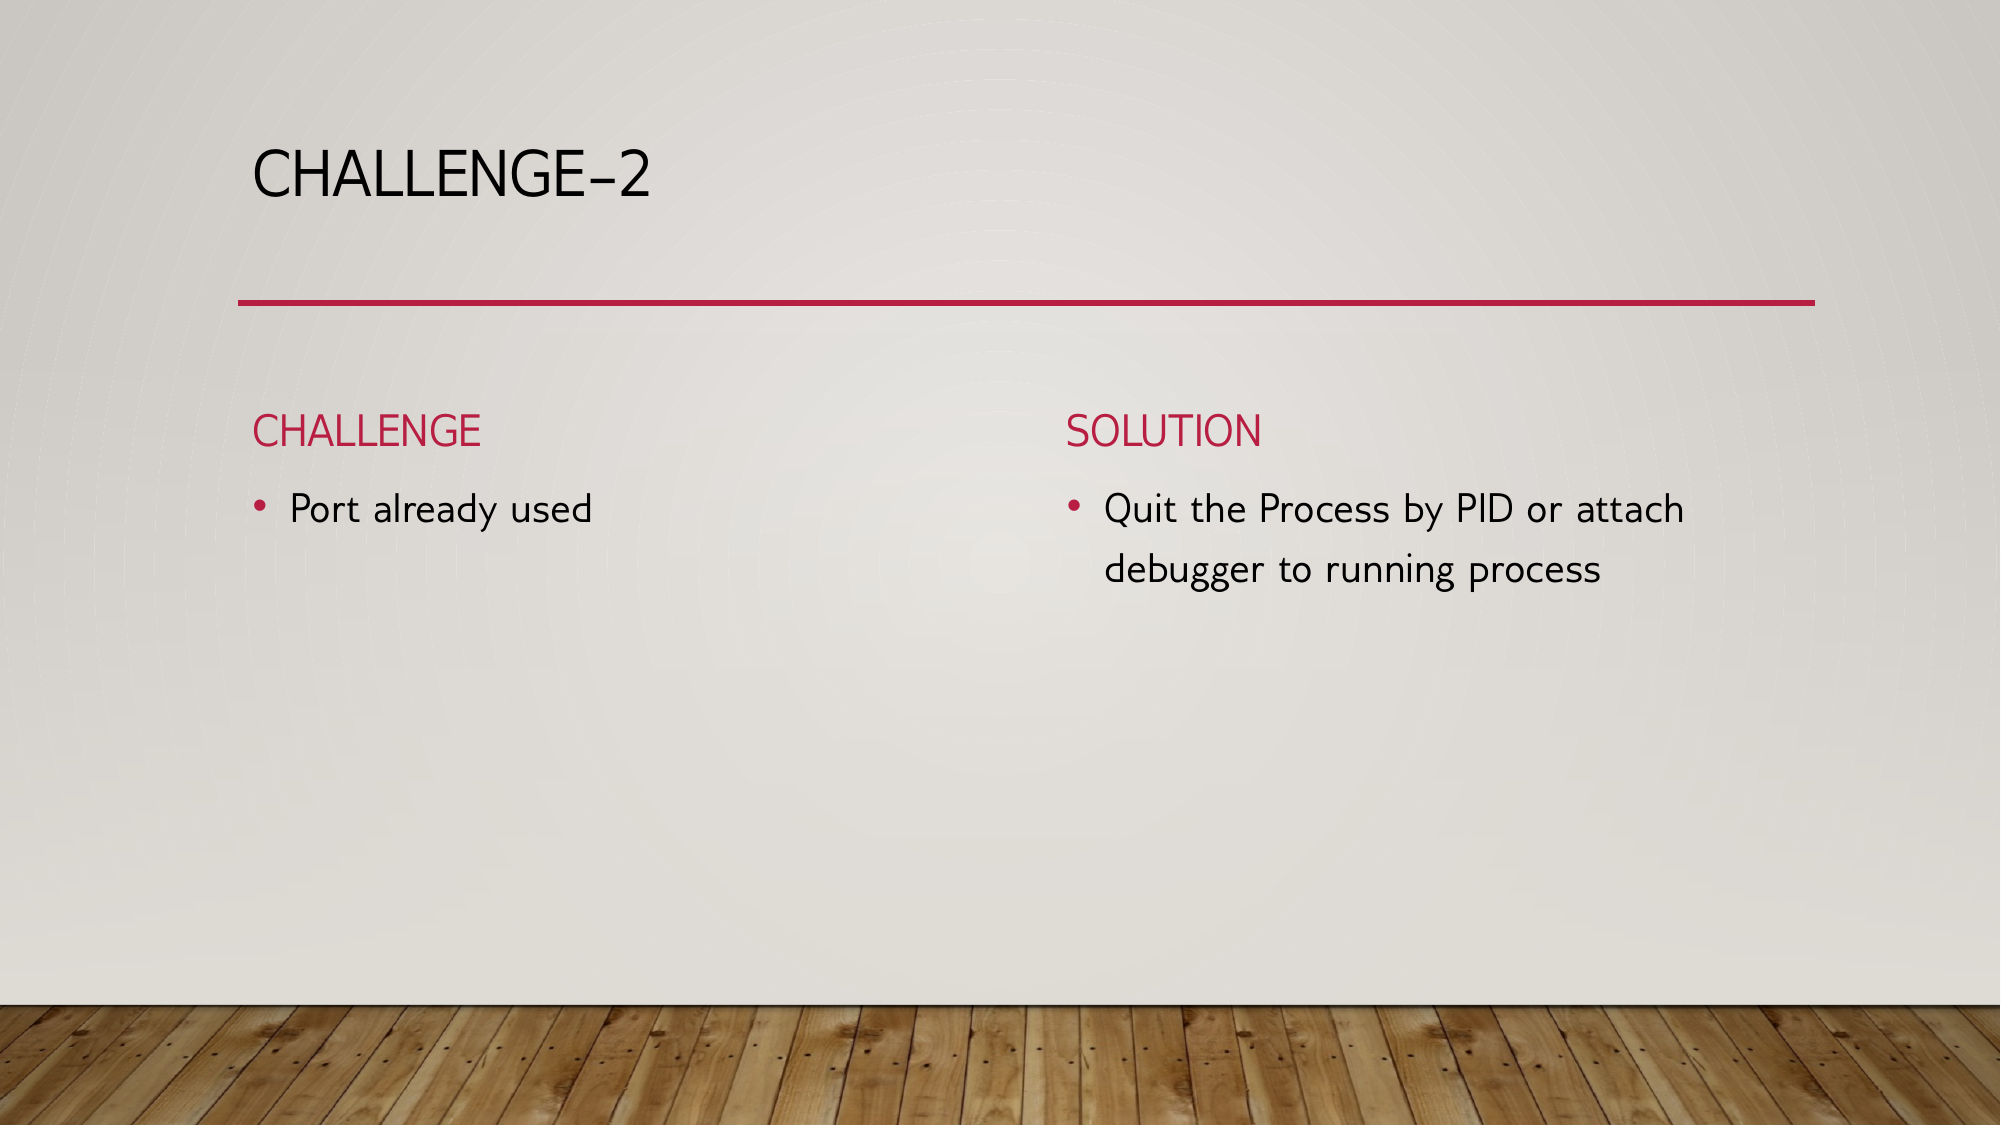

# Challenge–2
Challenge
Solution
Quit the Process by PID or attach debugger to running process
Port already used